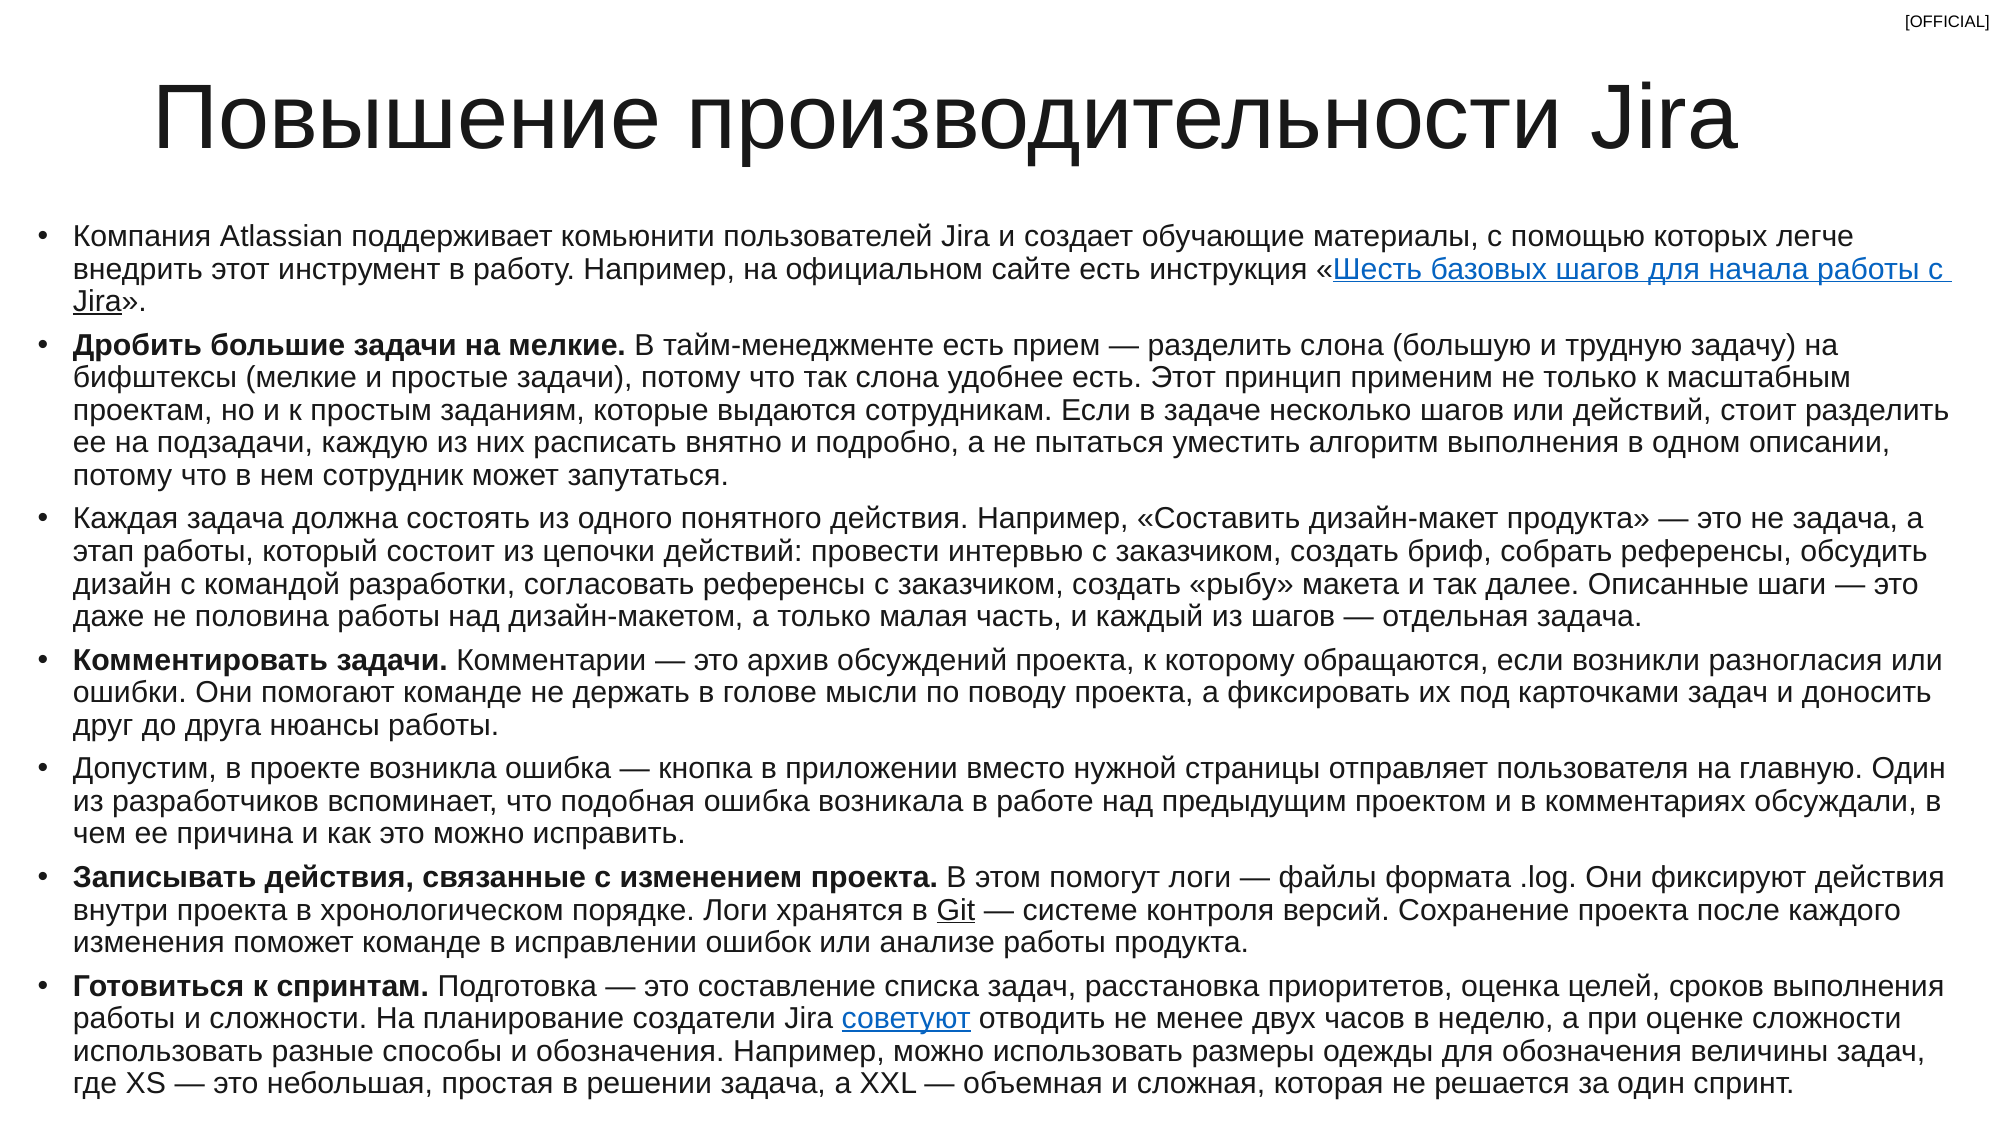

# Повышение производительности Jira
Компания Atlassian поддерживает комьюнити пользователей Jira и создает обучающие материалы, с помощью которых легче внедрить этот инструмент в работу. Например, на официальном сайте есть инструкция «Шесть базовых шагов для начала работы с Jira».
Дробить большие задачи на мелкие. В тайм-менеджменте есть прием — разделить слона (большую и трудную задачу) на бифштексы (мелкие и простые задачи), потому что так слона удобнее есть. Этот принцип применим не только к масштабным проектам, но и к простым заданиям, которые выдаются сотрудникам. Если в задаче несколько шагов или действий, стоит разделить ее на подзадачи, каждую из них расписать внятно и подробно, а не пытаться уместить алгоритм выполнения в одном описании, потому что в нем сотрудник может запутаться.
Каждая задача должна состоять из одного понятного действия. Например, «Составить дизайн-макет продукта» — это не задача, а этап работы, который состоит из цепочки действий: провести интервью с заказчиком, создать бриф, собрать референсы, обсудить дизайн с командой разработки, согласовать референсы с заказчиком, создать «рыбу» макета и так далее. Описанные шаги — это даже не половина работы над дизайн-макетом, а только малая часть, и каждый из шагов — отдельная задача.
Комментировать задачи. Комментарии — это архив обсуждений проекта, к которому обращаются, если возникли разногласия или ошибки. Они помогают команде не держать в голове мысли по поводу проекта, а фиксировать их под карточками задач и доносить друг до друга нюансы работы.
Допустим, в проекте возникла ошибка — кнопка в приложении вместо нужной страницы отправляет пользователя на главную. Один из разработчиков вспоминает, что подобная ошибка возникала в работе над предыдущим проектом и в комментариях обсуждали, в чем ее причина и как это можно исправить.
Записывать действия, связанные с изменением проекта. В этом помогут логи — файлы формата .log. Они фиксируют действия внутри проекта в хронологическом порядке. Логи хранятся в Git — системе контроля версий. Сохранение проекта после каждого изменения поможет команде в исправлении ошибок или анализе работы продукта.
Готовиться к спринтам. Подготовка — это составление списка задач, расстановка приоритетов, оценка целей, сроков выполнения работы и сложности. На планирование создатели Jira советуют отводить не менее двух часов в неделю, а при оценке сложности использовать разные способы и обозначения. Например, можно использовать размеры одежды для обозначения величины задач, где XS — это небольшая, простая в решении задача, а XXL — объемная и сложная, которая не решается за один спринт.